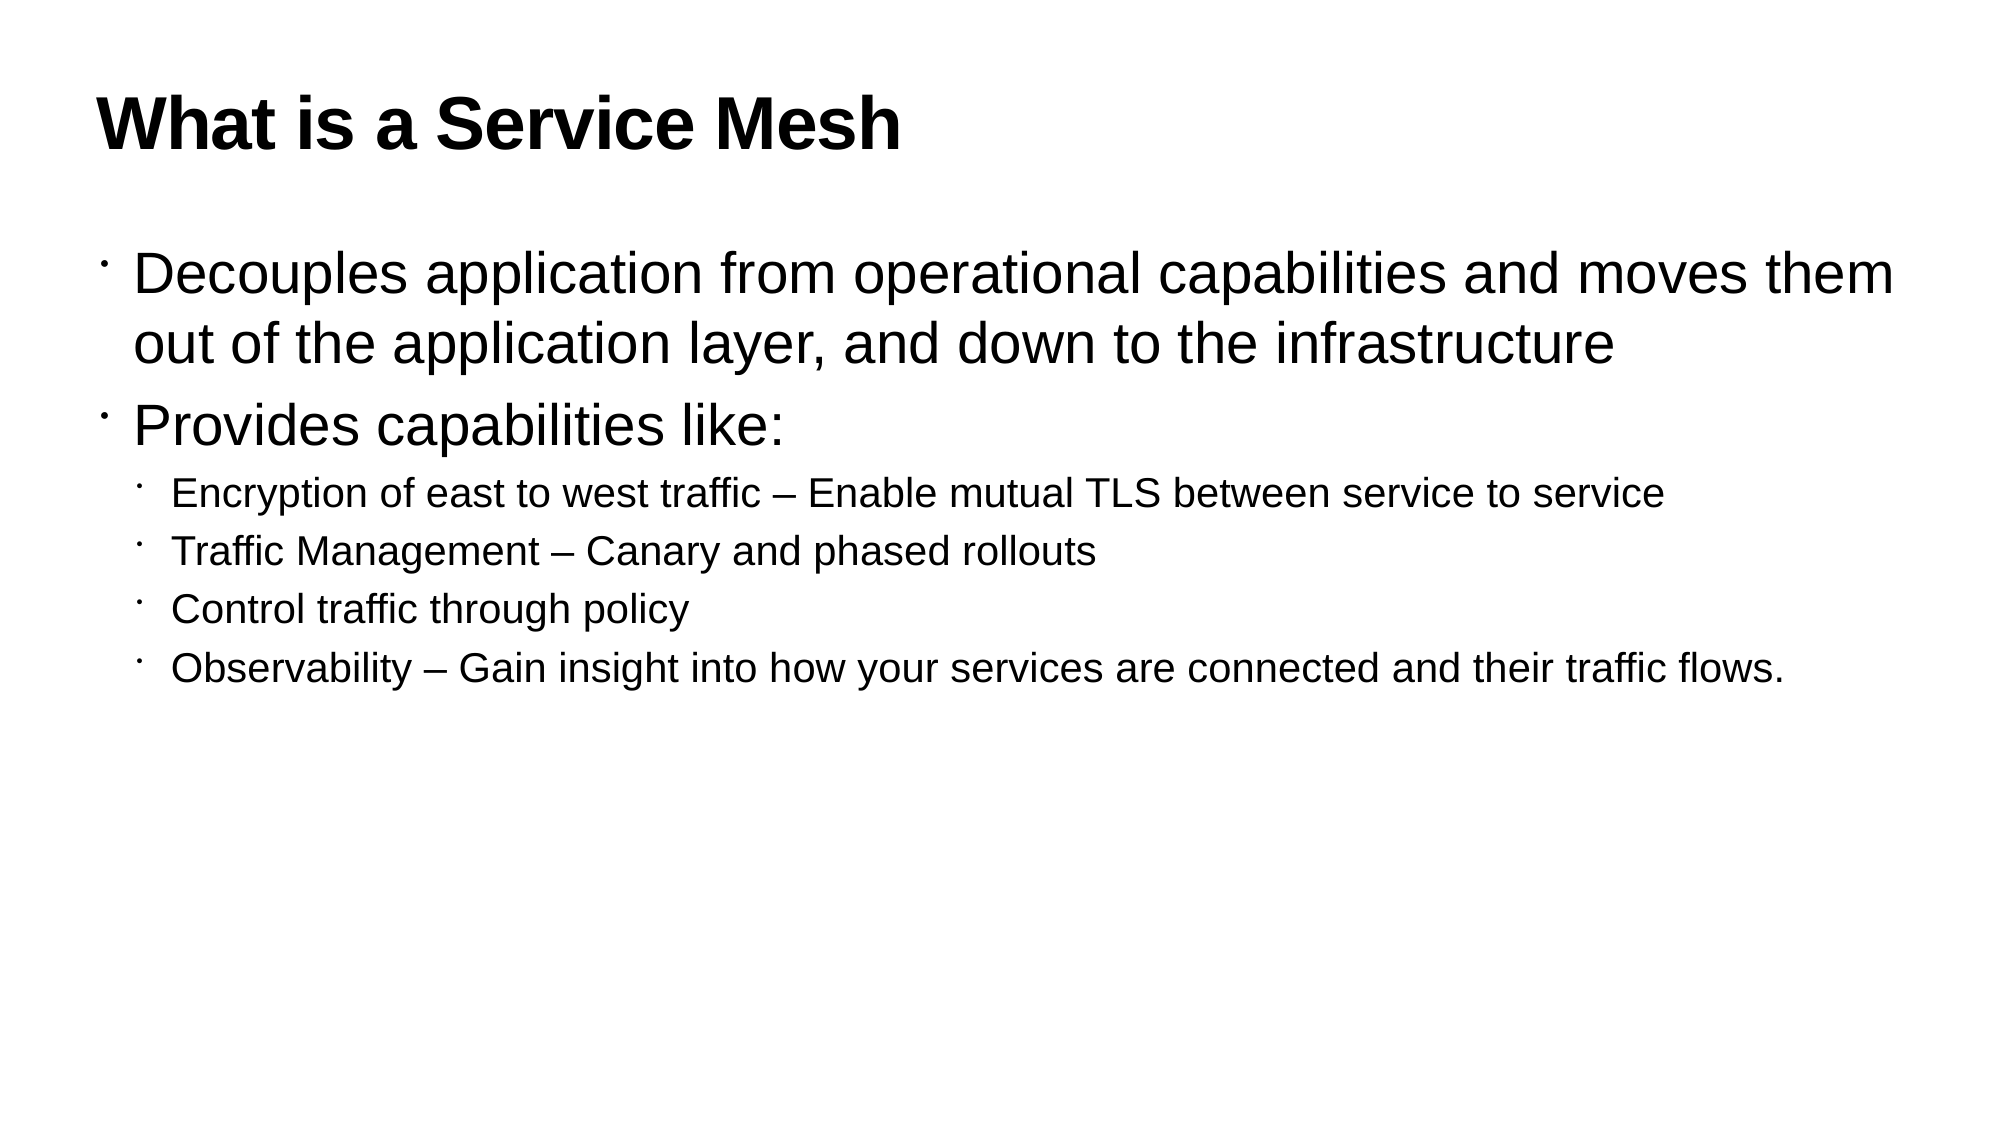

# What is a Service Mesh
Decouples application from operational capabilities and moves them out of the application layer, and down to the infrastructure
Provides capabilities like:
Encryption of east to west traffic – Enable mutual TLS between service to service
Traffic Management – Canary and phased rollouts
Control traffic through policy
Observability – Gain insight into how your services are connected and their traffic flows.